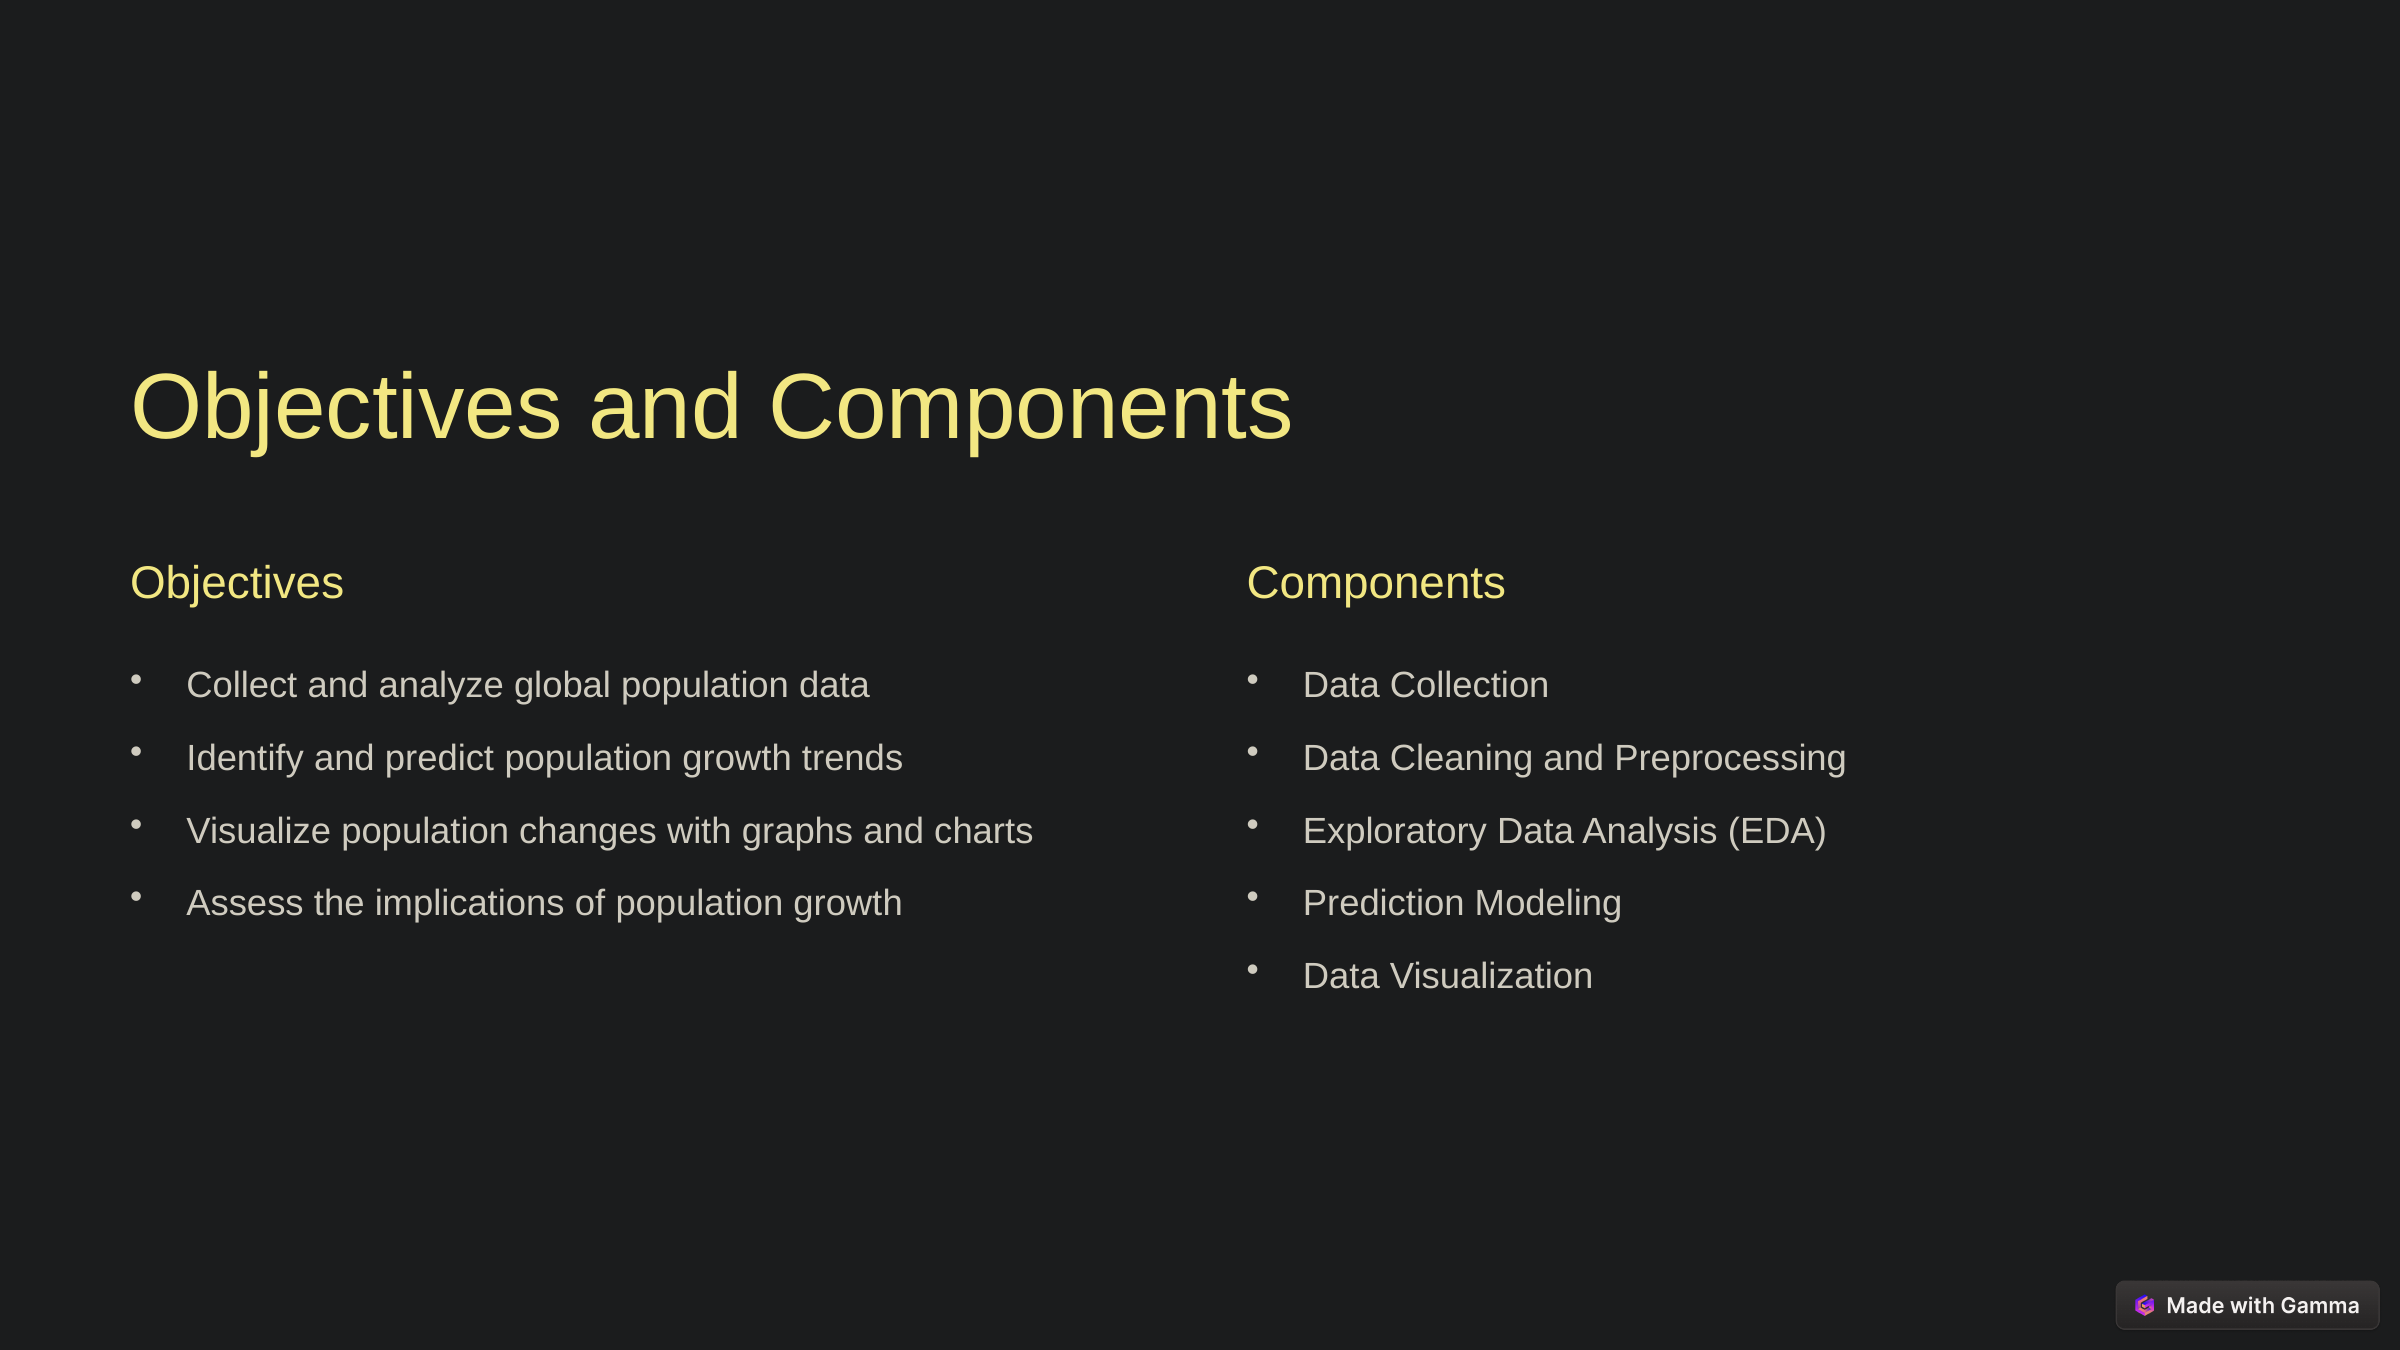

Objectives and Components
Objectives
Components
Collect and analyze global population data
Data Collection
Identify and predict population growth trends
Data Cleaning and Preprocessing
Visualize population changes with graphs and charts
Exploratory Data Analysis (EDA)
Assess the implications of population growth
Prediction Modeling
Data Visualization